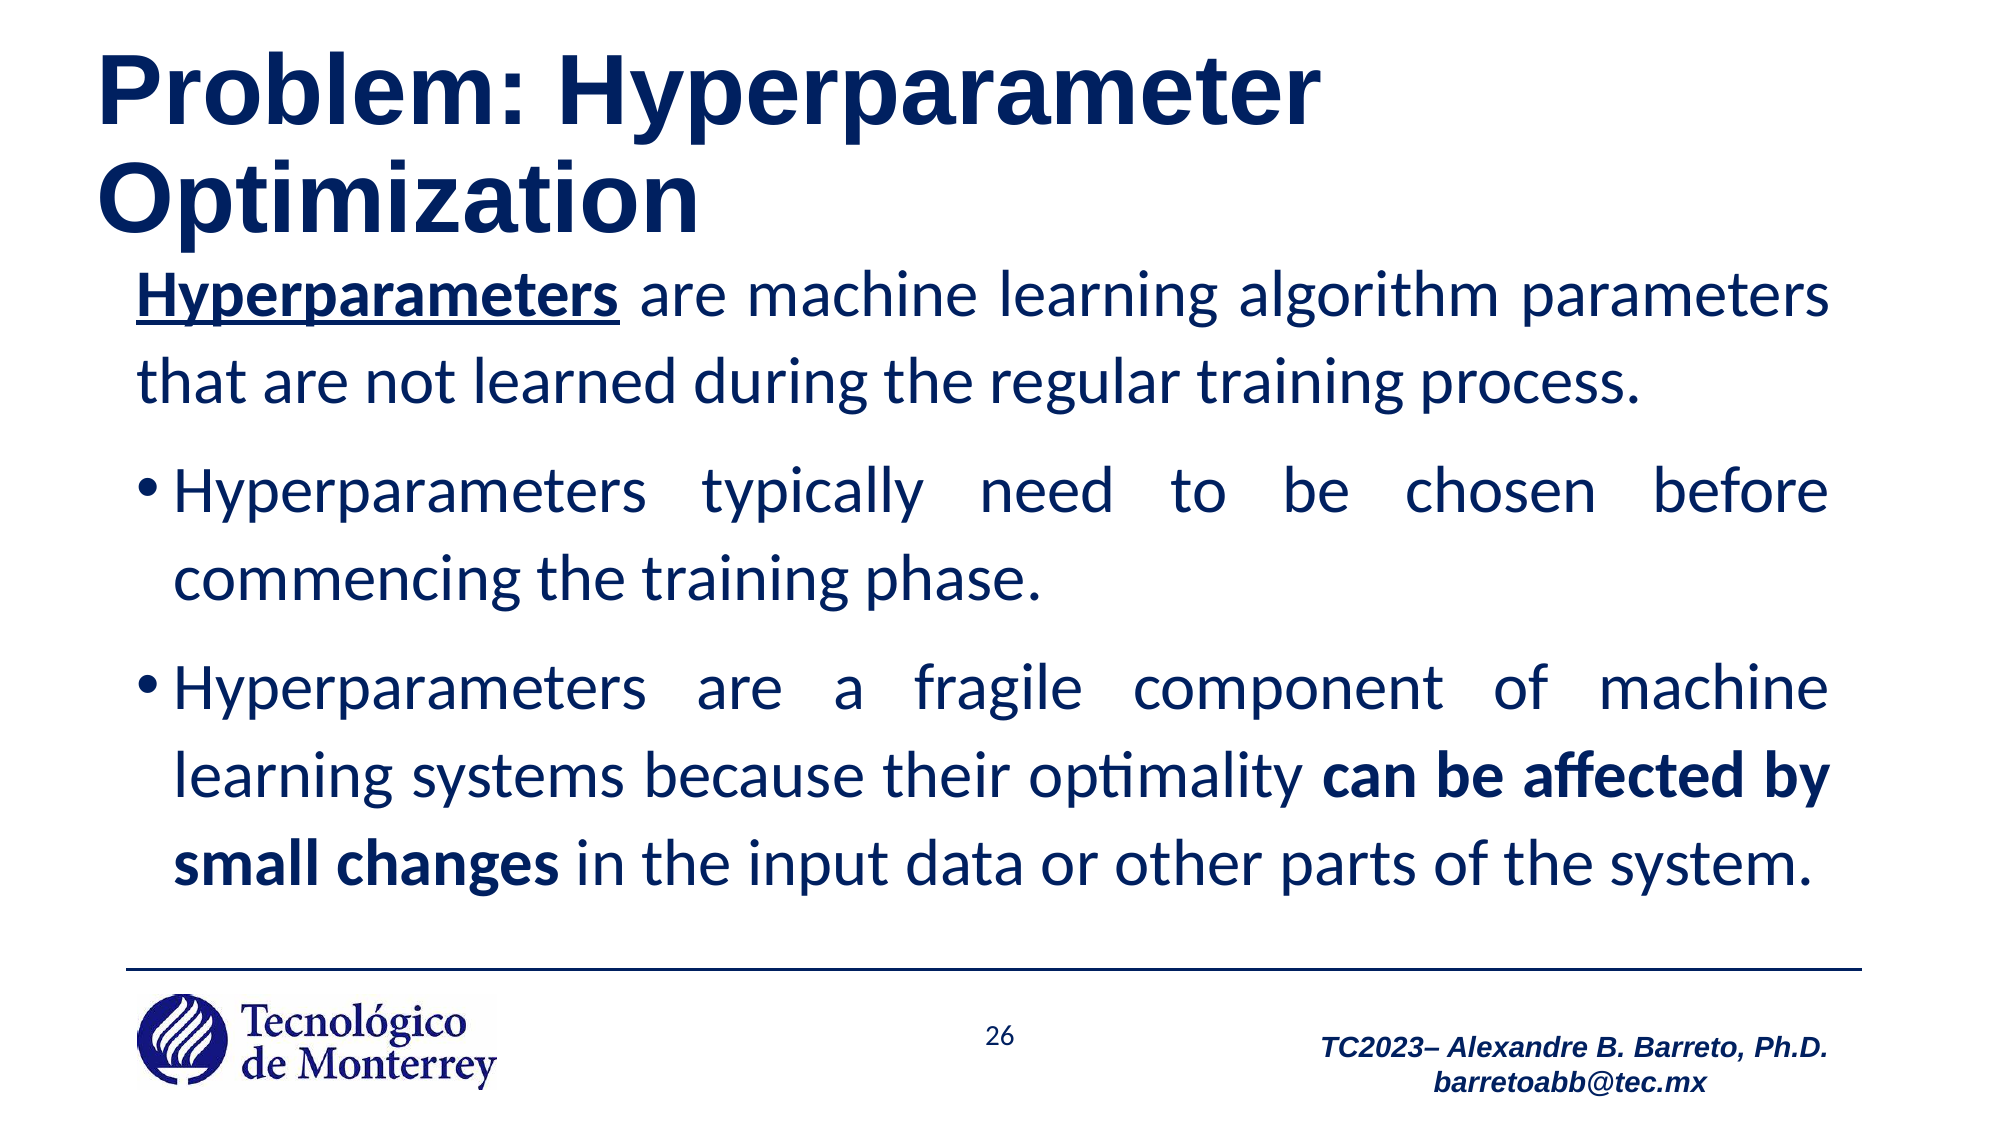

# Problem: Hyperparameter Optimization
Hyperparameters are machine learning algorithm parameters that are not learned during the regular training process.
Hyperparameters typically need to be chosen before commencing the training phase.
Hyperparameters are a fragile component of machine learning systems because their optimality can be affected by small changes in the input data or other parts of the system.